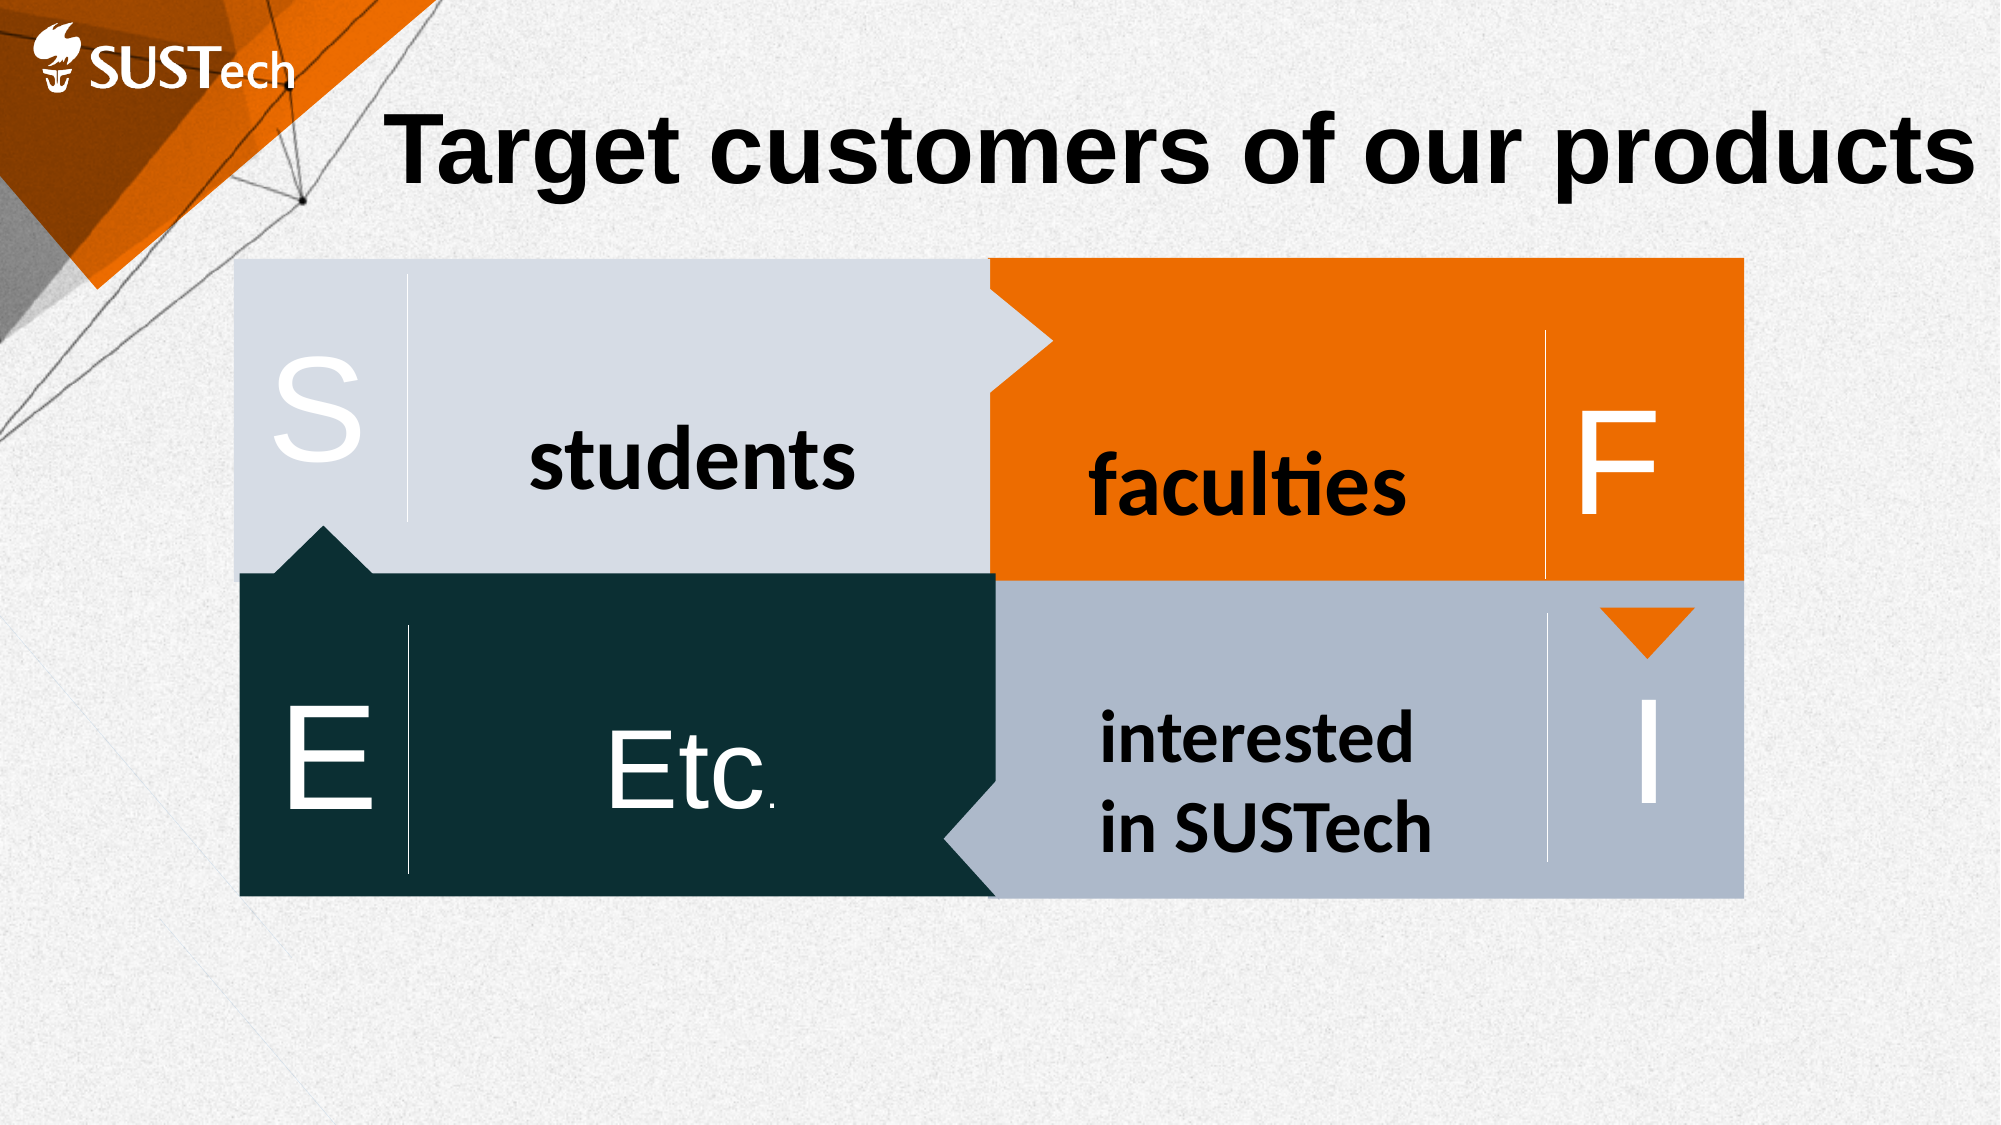

# Target customers of our products

F
faculties

S

students

Etc.
E

I
interested in SUSTech